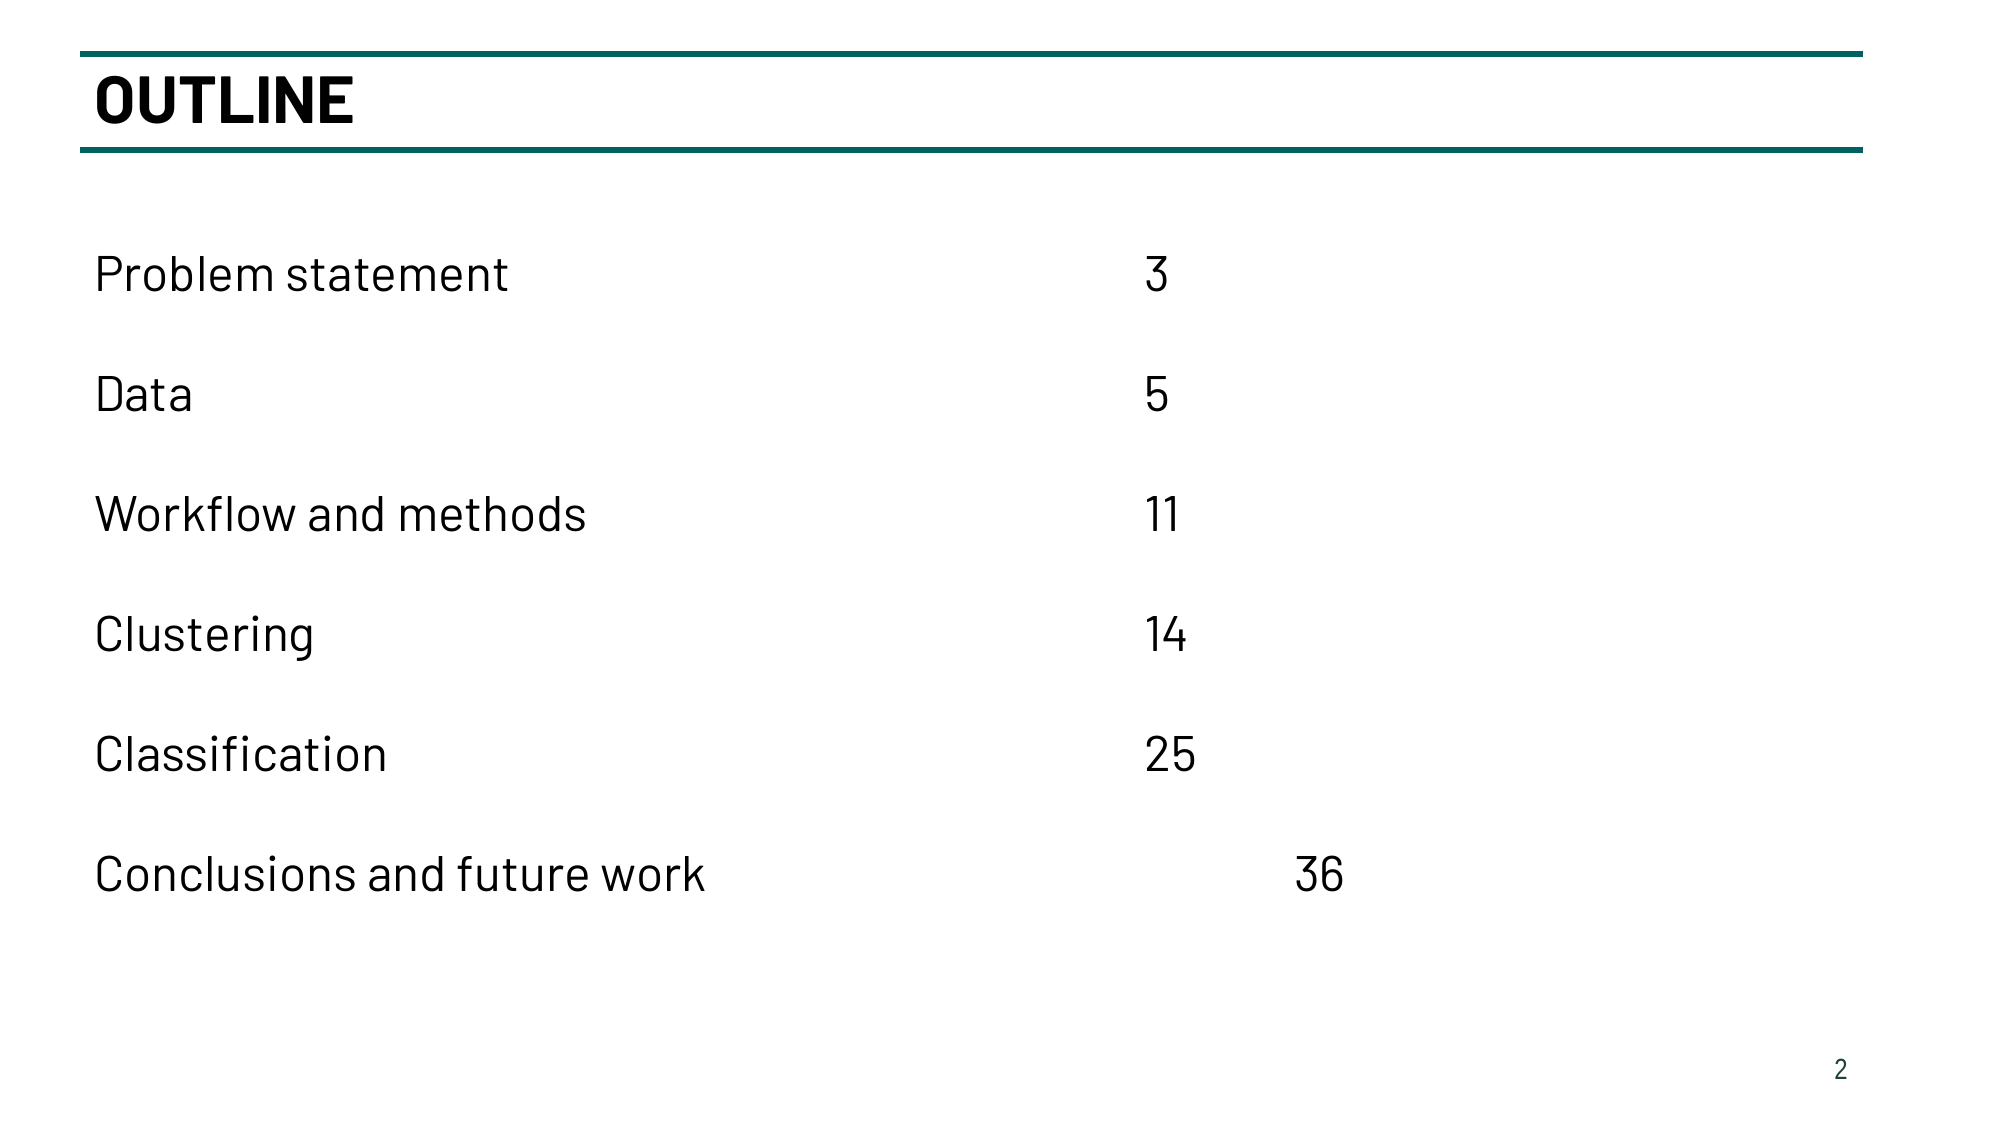

# outline
Problem statement					3
Data							5
Workflow and methods				11
Clustering						14
Classification						25
Conclusions and future work				36

2